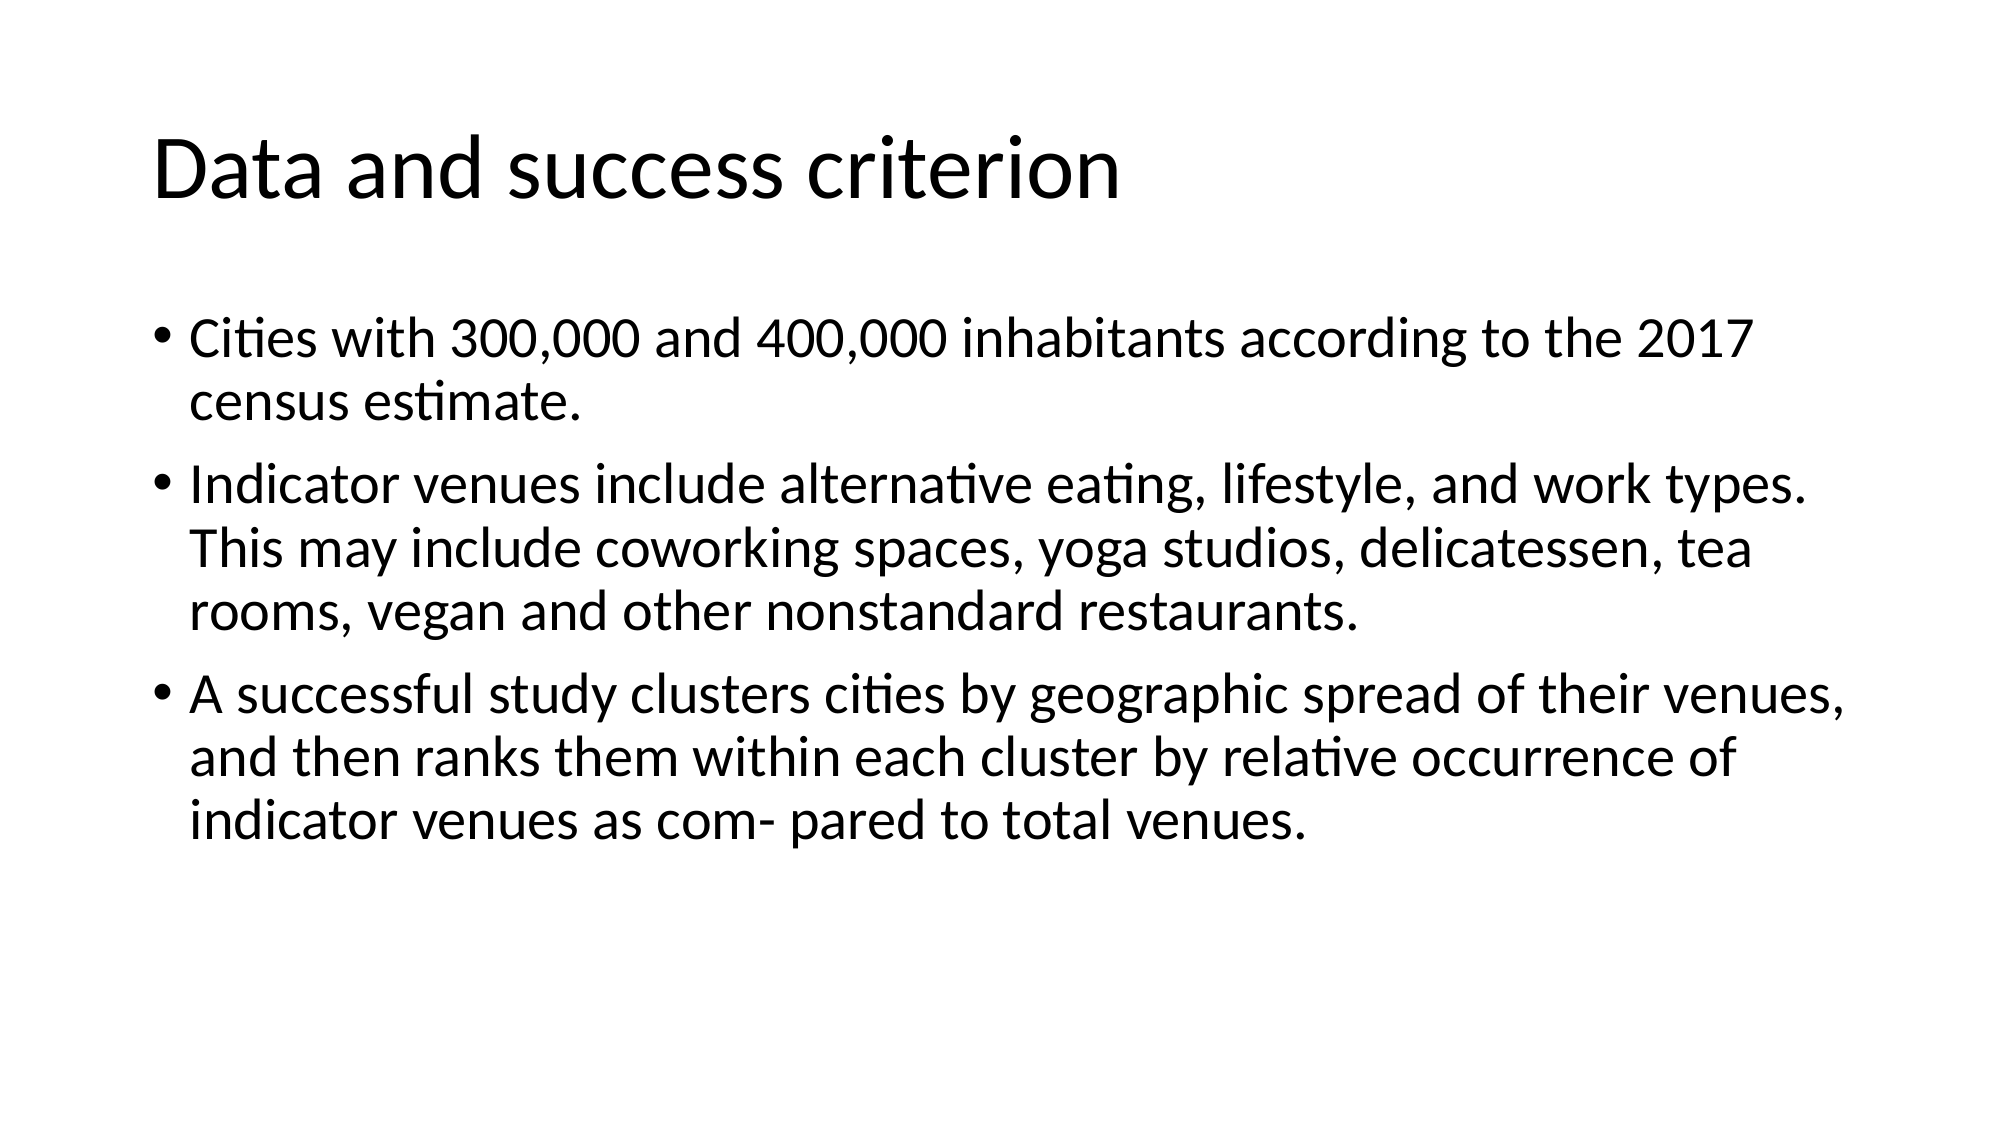

# Data and success criterion
Cities with 300,000 and 400,000 inhabitants according to the 2017 census estimate.
Indicator venues include alternative eating, lifestyle, and work types. This may include coworking spaces, yoga studios, delicatessen, tea rooms, vegan and other nonstandard restaurants.
A successful study clusters cities by geographic spread of their venues, and then ranks them within each cluster by relative occurrence of indicator venues as com- pared to total venues.